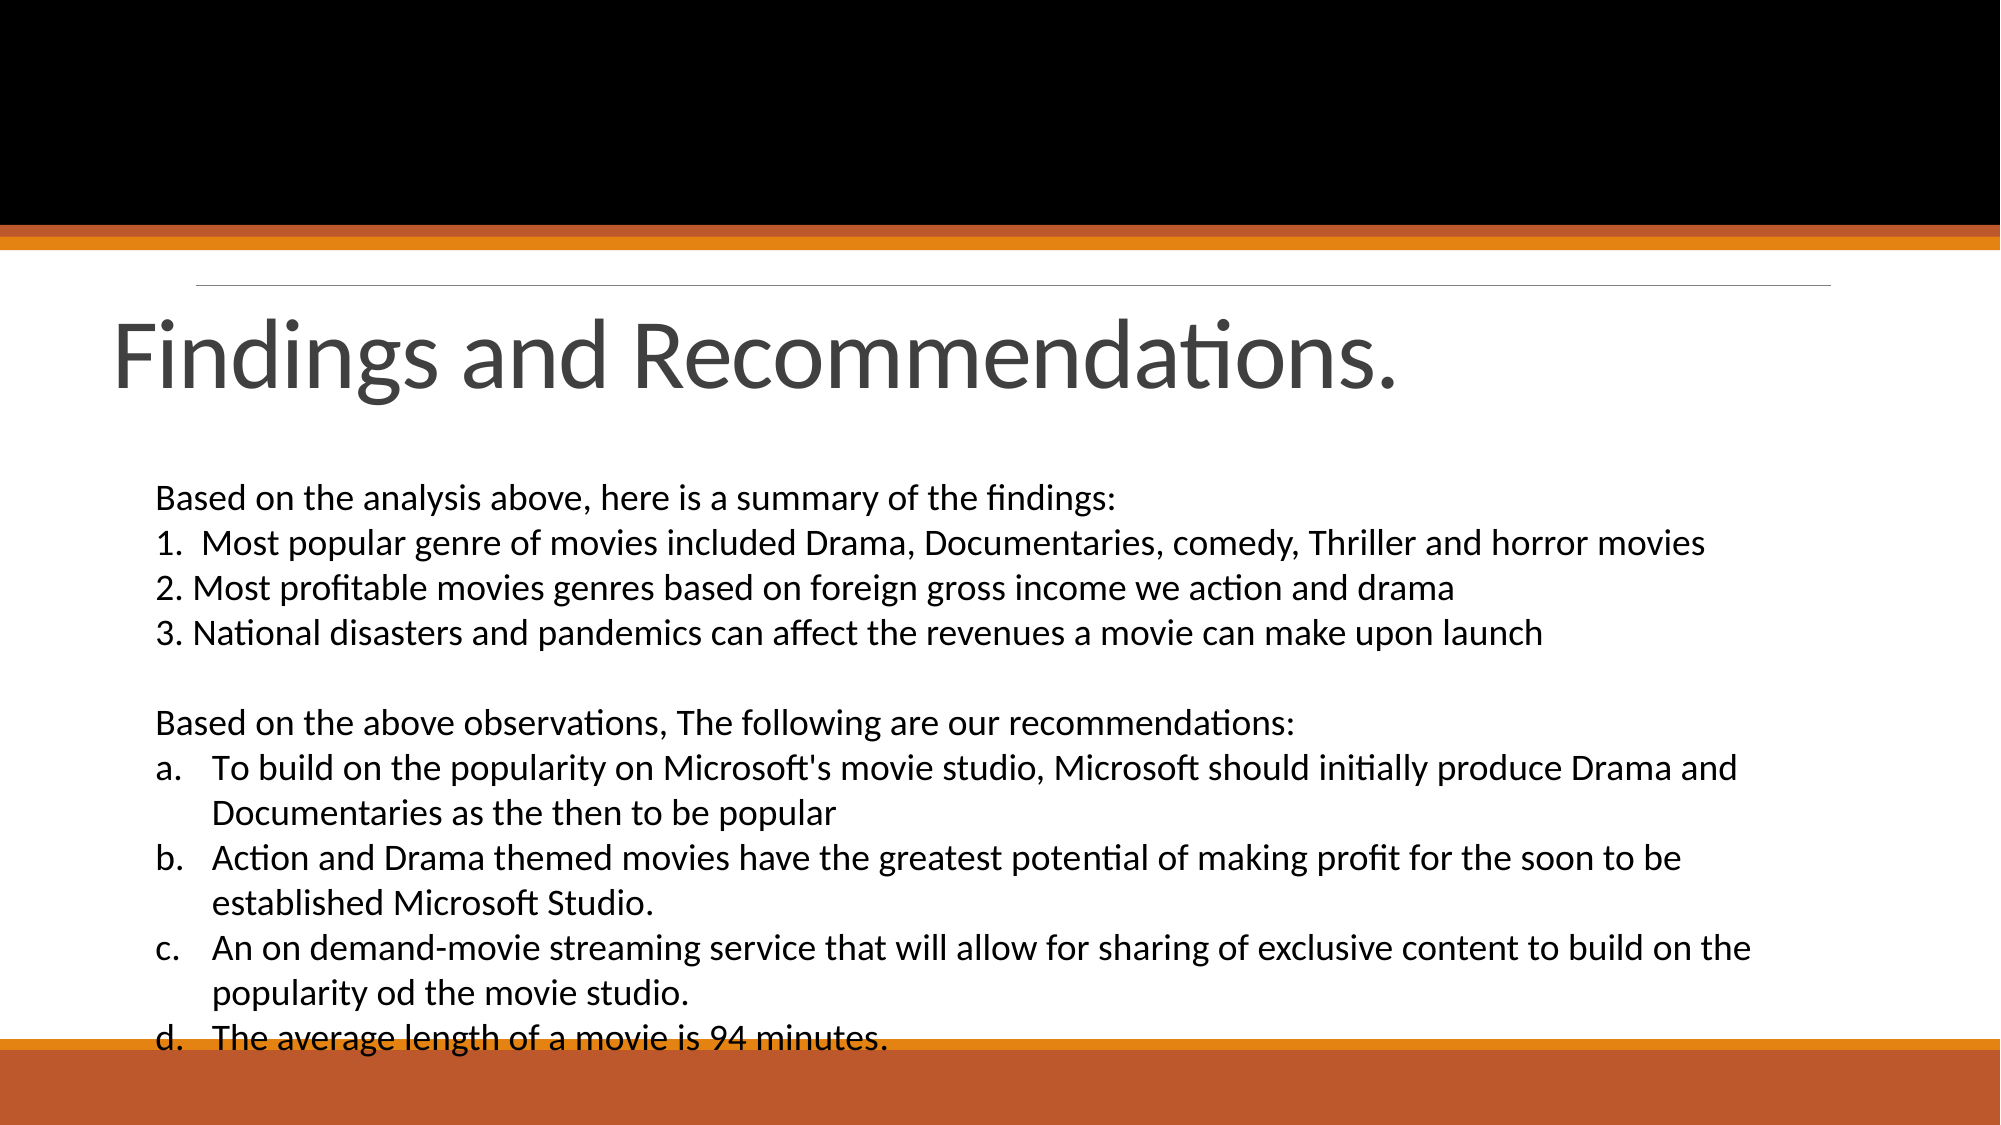

# Findings and Recommendations.
Based on the analysis above, here is a summary of the findings:
1.  Most popular genre of movies included Drama, Documentaries, comedy, Thriller and horror movies
2. Most profitable movies genres based on foreign gross income we action and drama
3. National disasters and pandemics can affect the revenues a movie can make upon launch

Based on the above observations, The following are our recommendations:
To build on the popularity on Microsoft's movie studio, Microsoft should initially produce Drama and Documentaries as the then to be popular
Action and Drama themed movies have the greatest potential of making profit for the soon to be established Microsoft Studio.
An on demand-movie streaming service that will allow for sharing of exclusive content to build on the popularity od the movie studio.
The average length of a movie is 94 minutes.